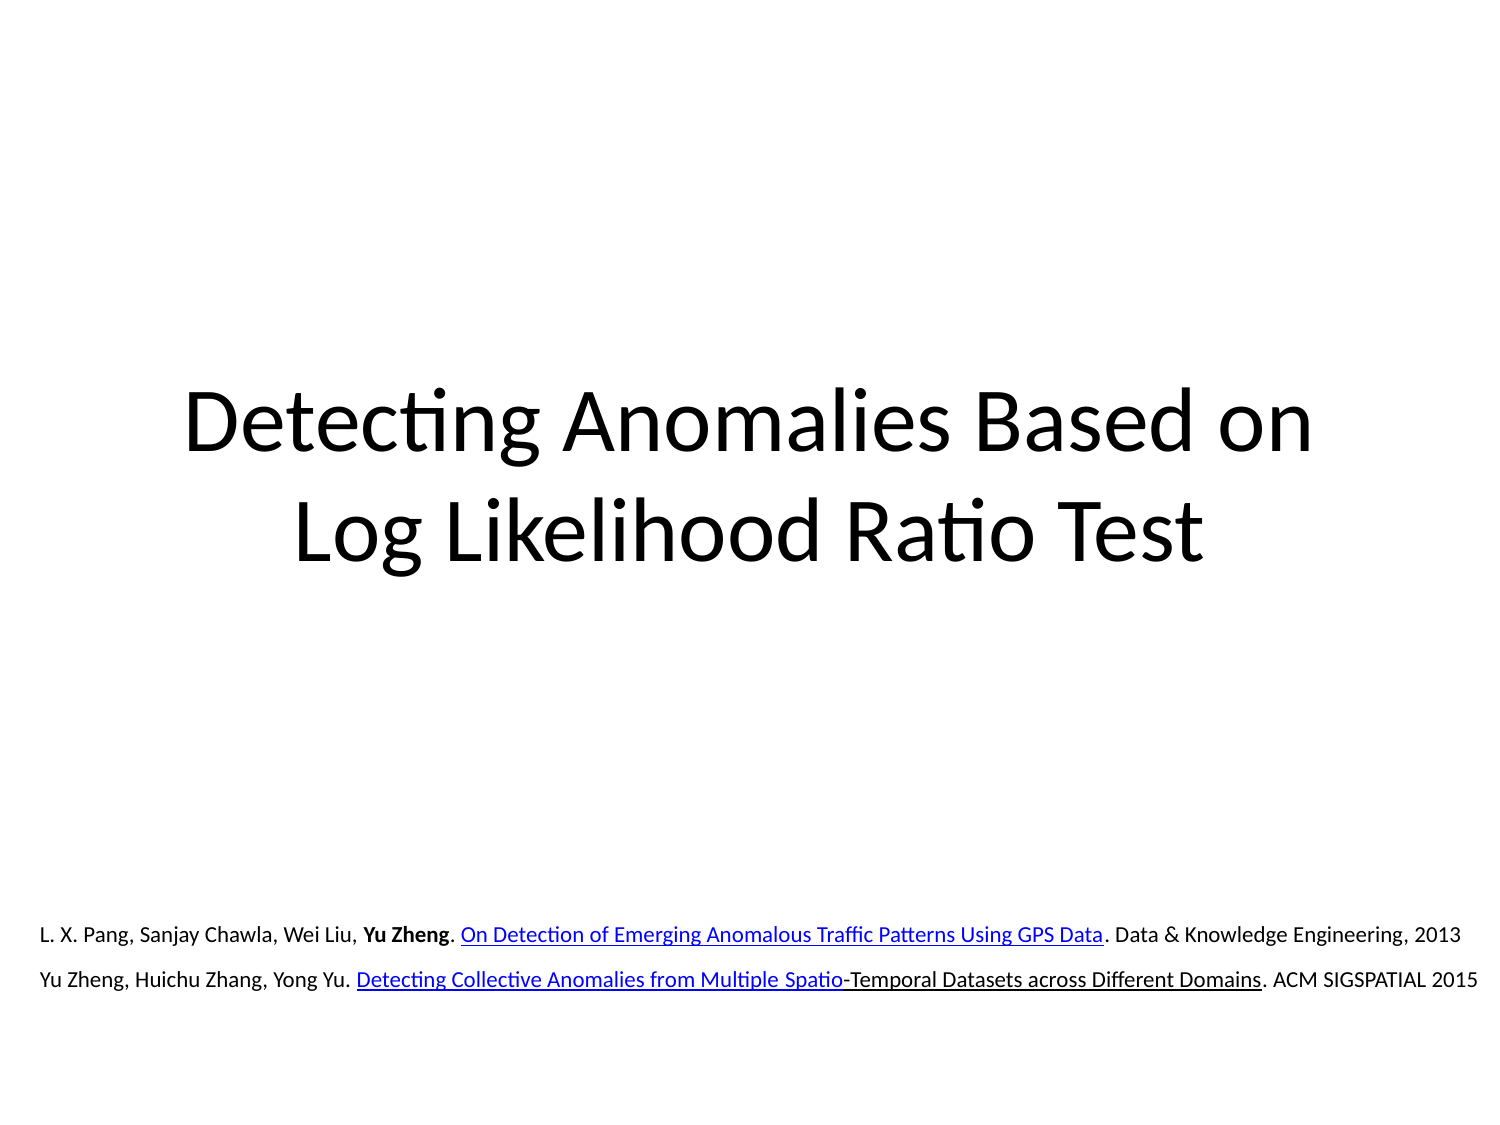

# Detecting Anomalies Based on Log Likelihood Ratio Test
L. X. Pang, Sanjay Chawla, Wei Liu, Yu Zheng. On Detection of Emerging Anomalous Traffic Patterns Using GPS Data. Data & Knowledge Engineering, 2013
Yu Zheng, Huichu Zhang, Yong Yu. Detecting Collective Anomalies from Multiple Spatio-Temporal Datasets across Different Domains. ACM SIGSPATIAL 2015